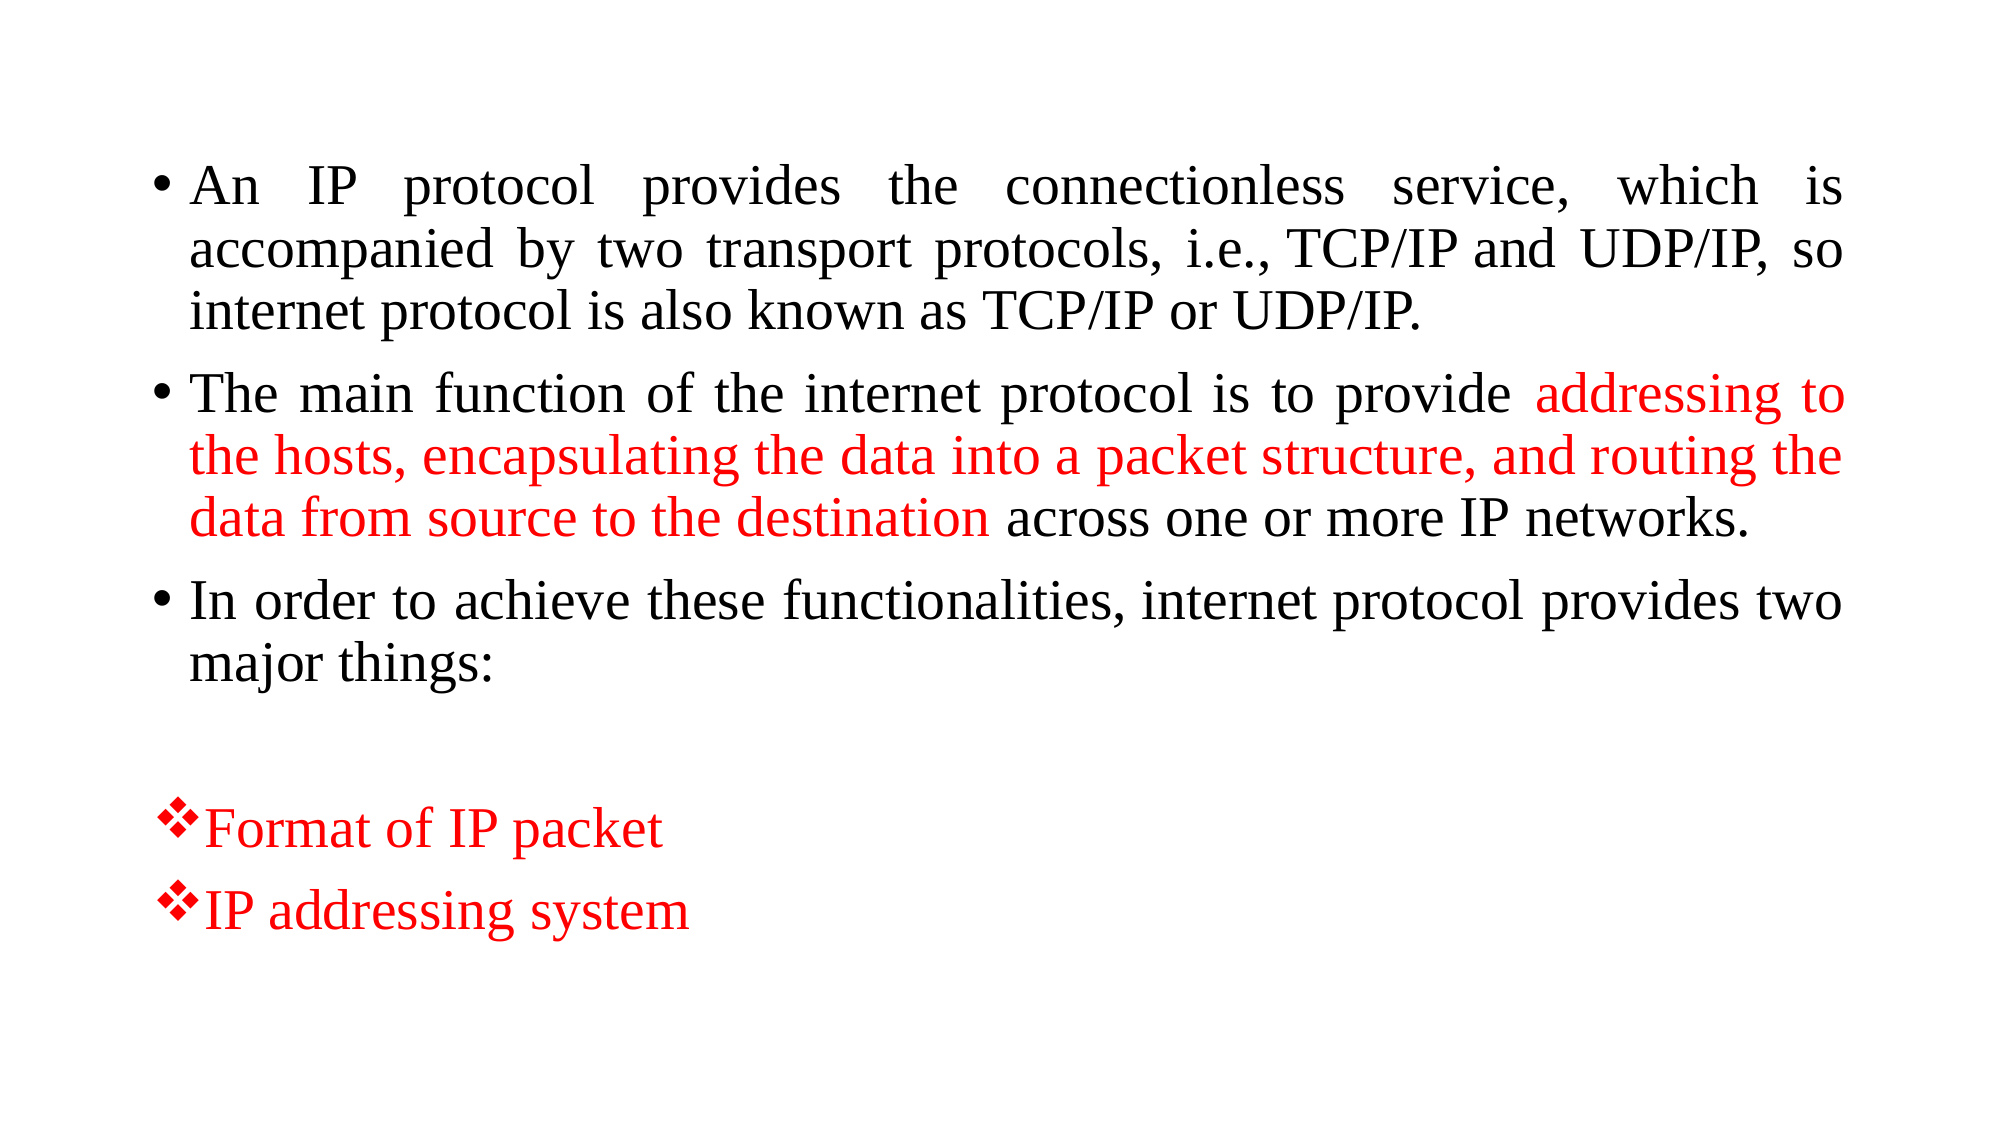

An IP protocol provides the connectionless service, which is accompanied by two transport protocols, i.e., TCP/IP and UDP/IP, so internet protocol is also known as TCP/IP or UDP/IP.
The main function of the internet protocol is to provide addressing to the hosts, encapsulating the data into a packet structure, and routing the data from source to the destination across one or more IP networks.
In order to achieve these functionalities, internet protocol provides two major things:

Format of IP packet
IP addressing system